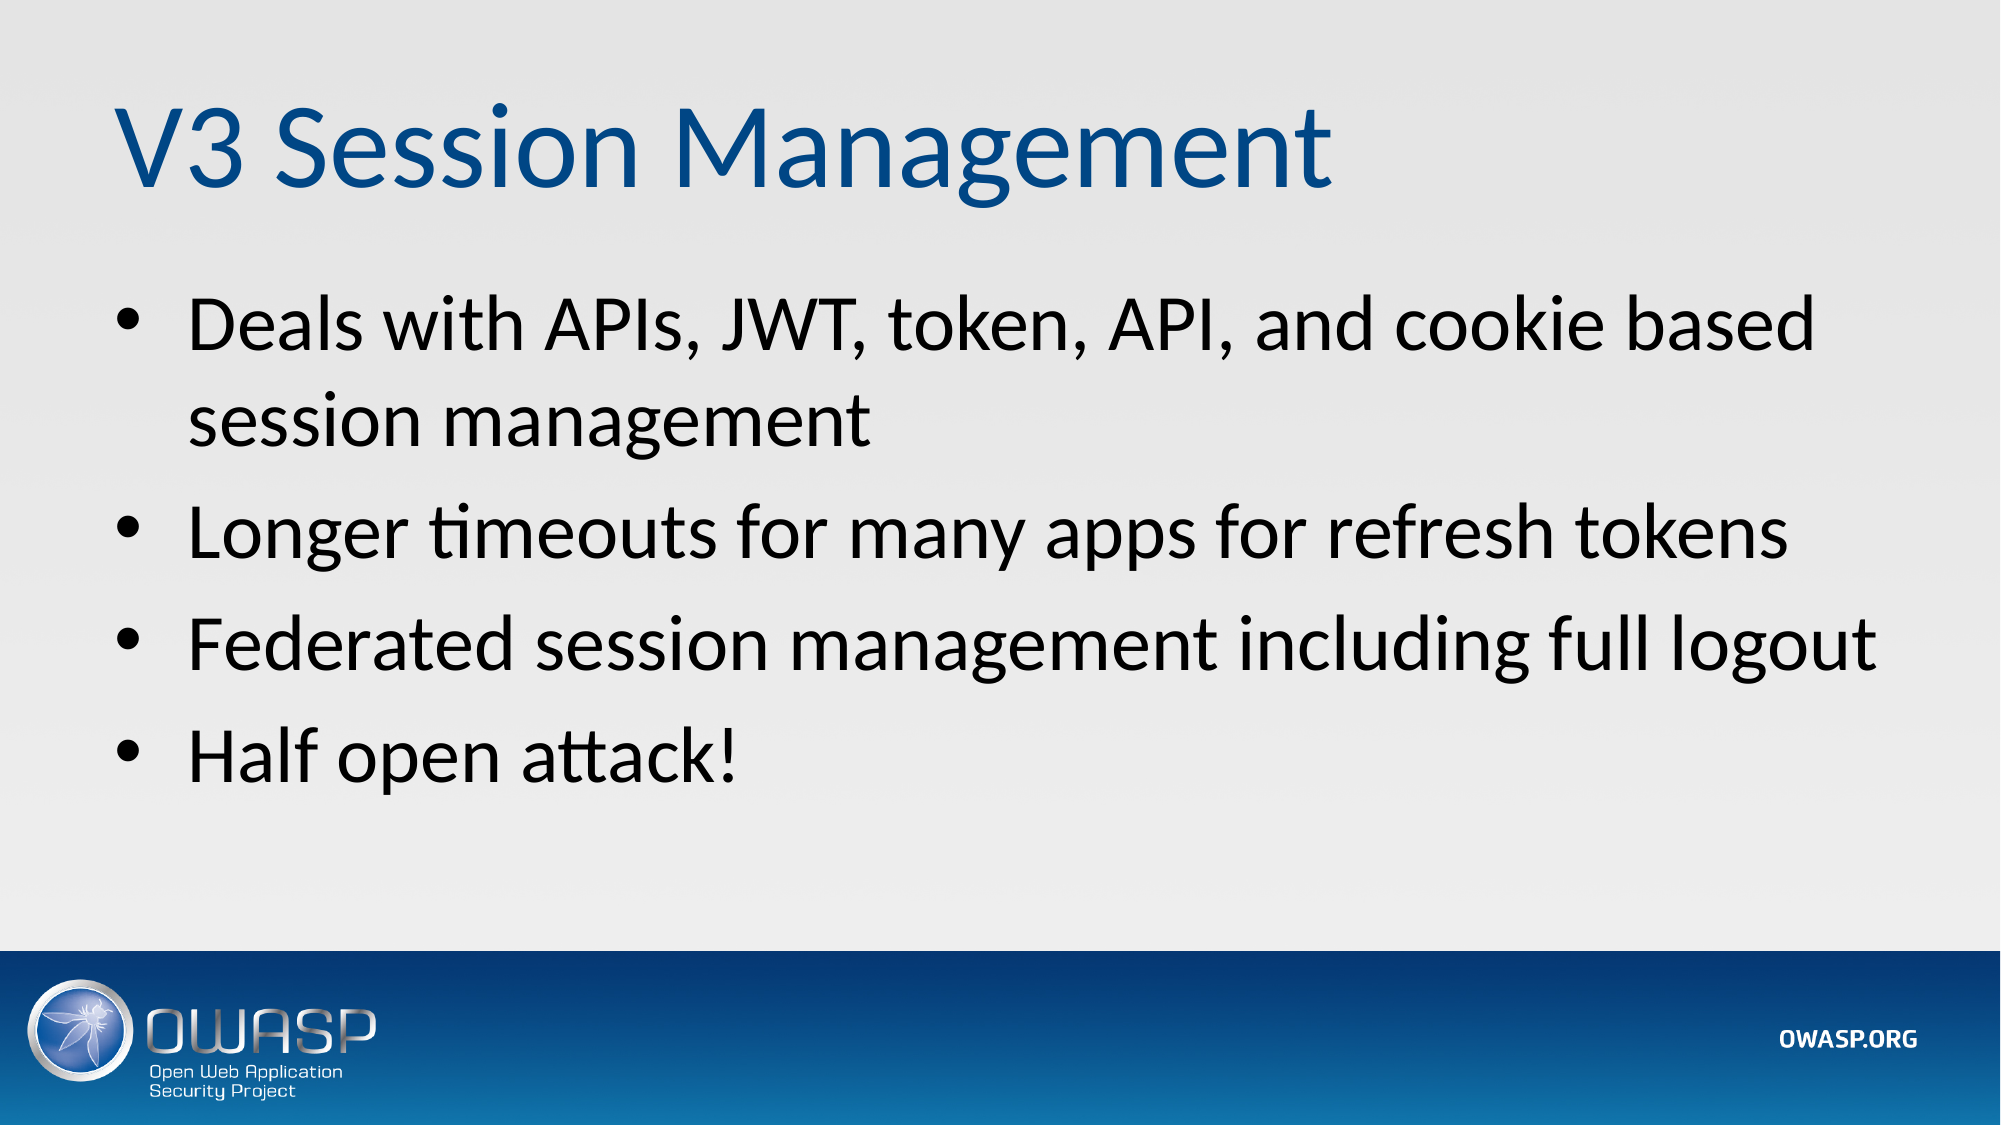

# V3 Session Management
Deals with APIs, JWT, token, API, and cookie based session management
Longer timeouts for many apps for refresh tokens
Federated session management including full logout
Half open attack!